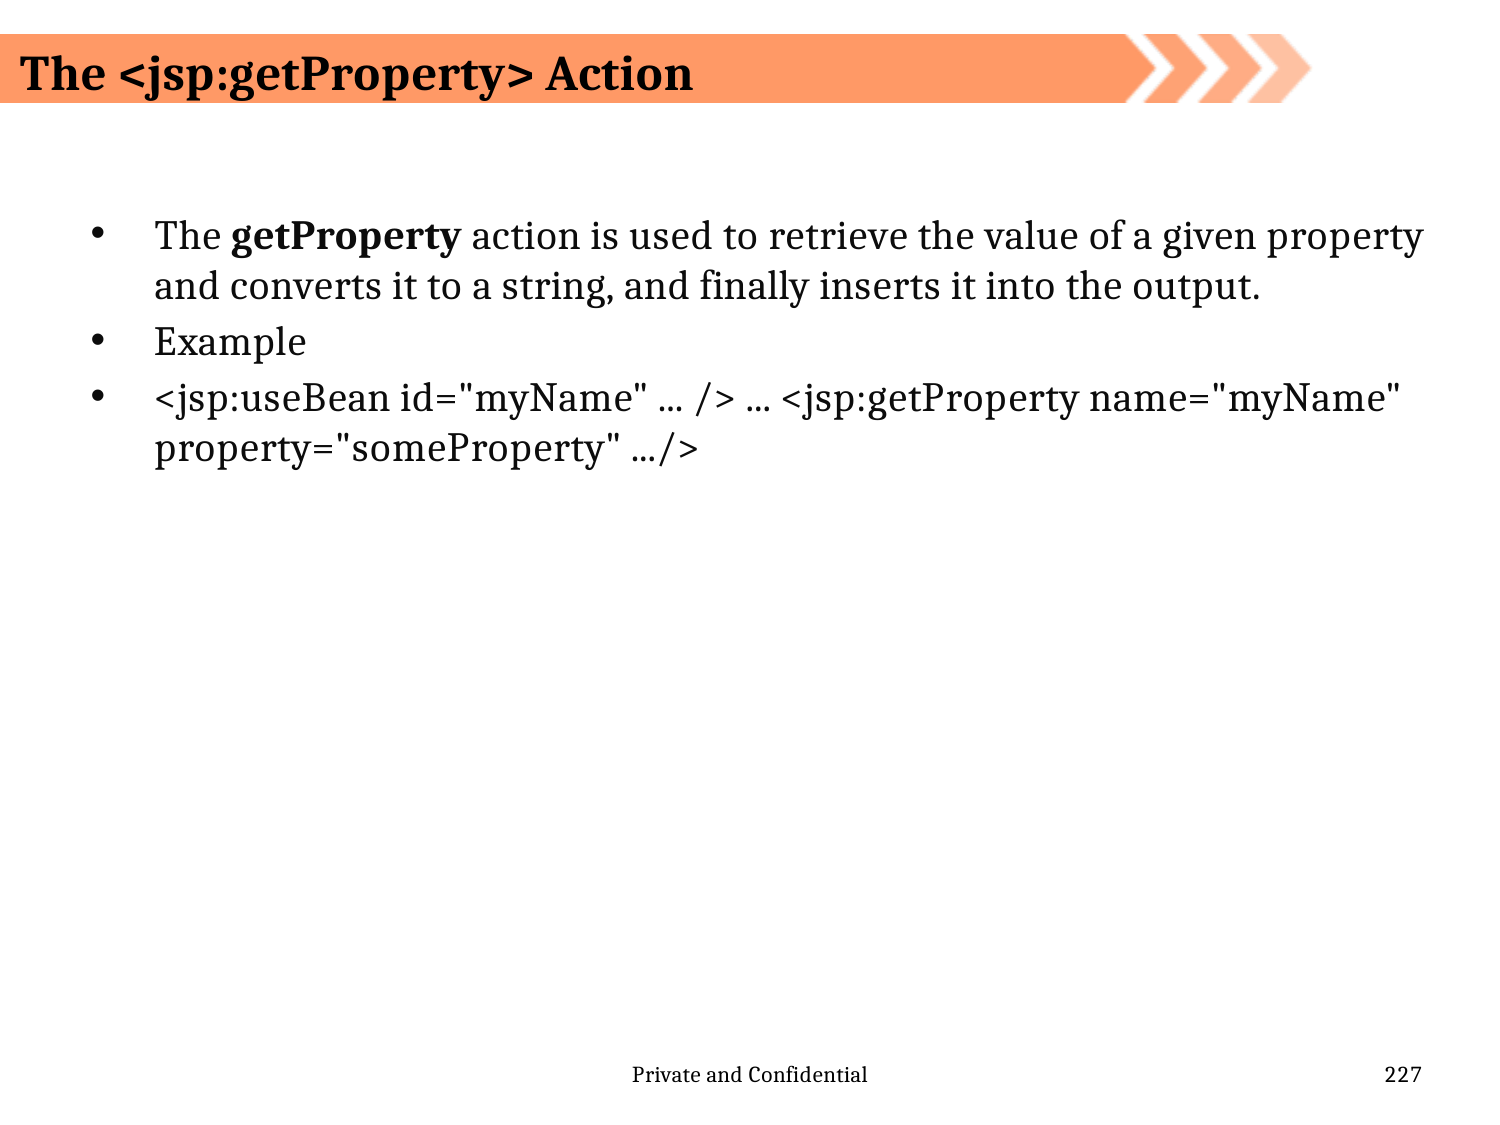

# The <jsp:getProperty> Action
The getProperty action is used to retrieve the value of a given property and converts it to a string, and finally inserts it into the output.
Example
<jsp:useBean id="myName" ... /> ... <jsp:getProperty name="myName" property="someProperty" .../>